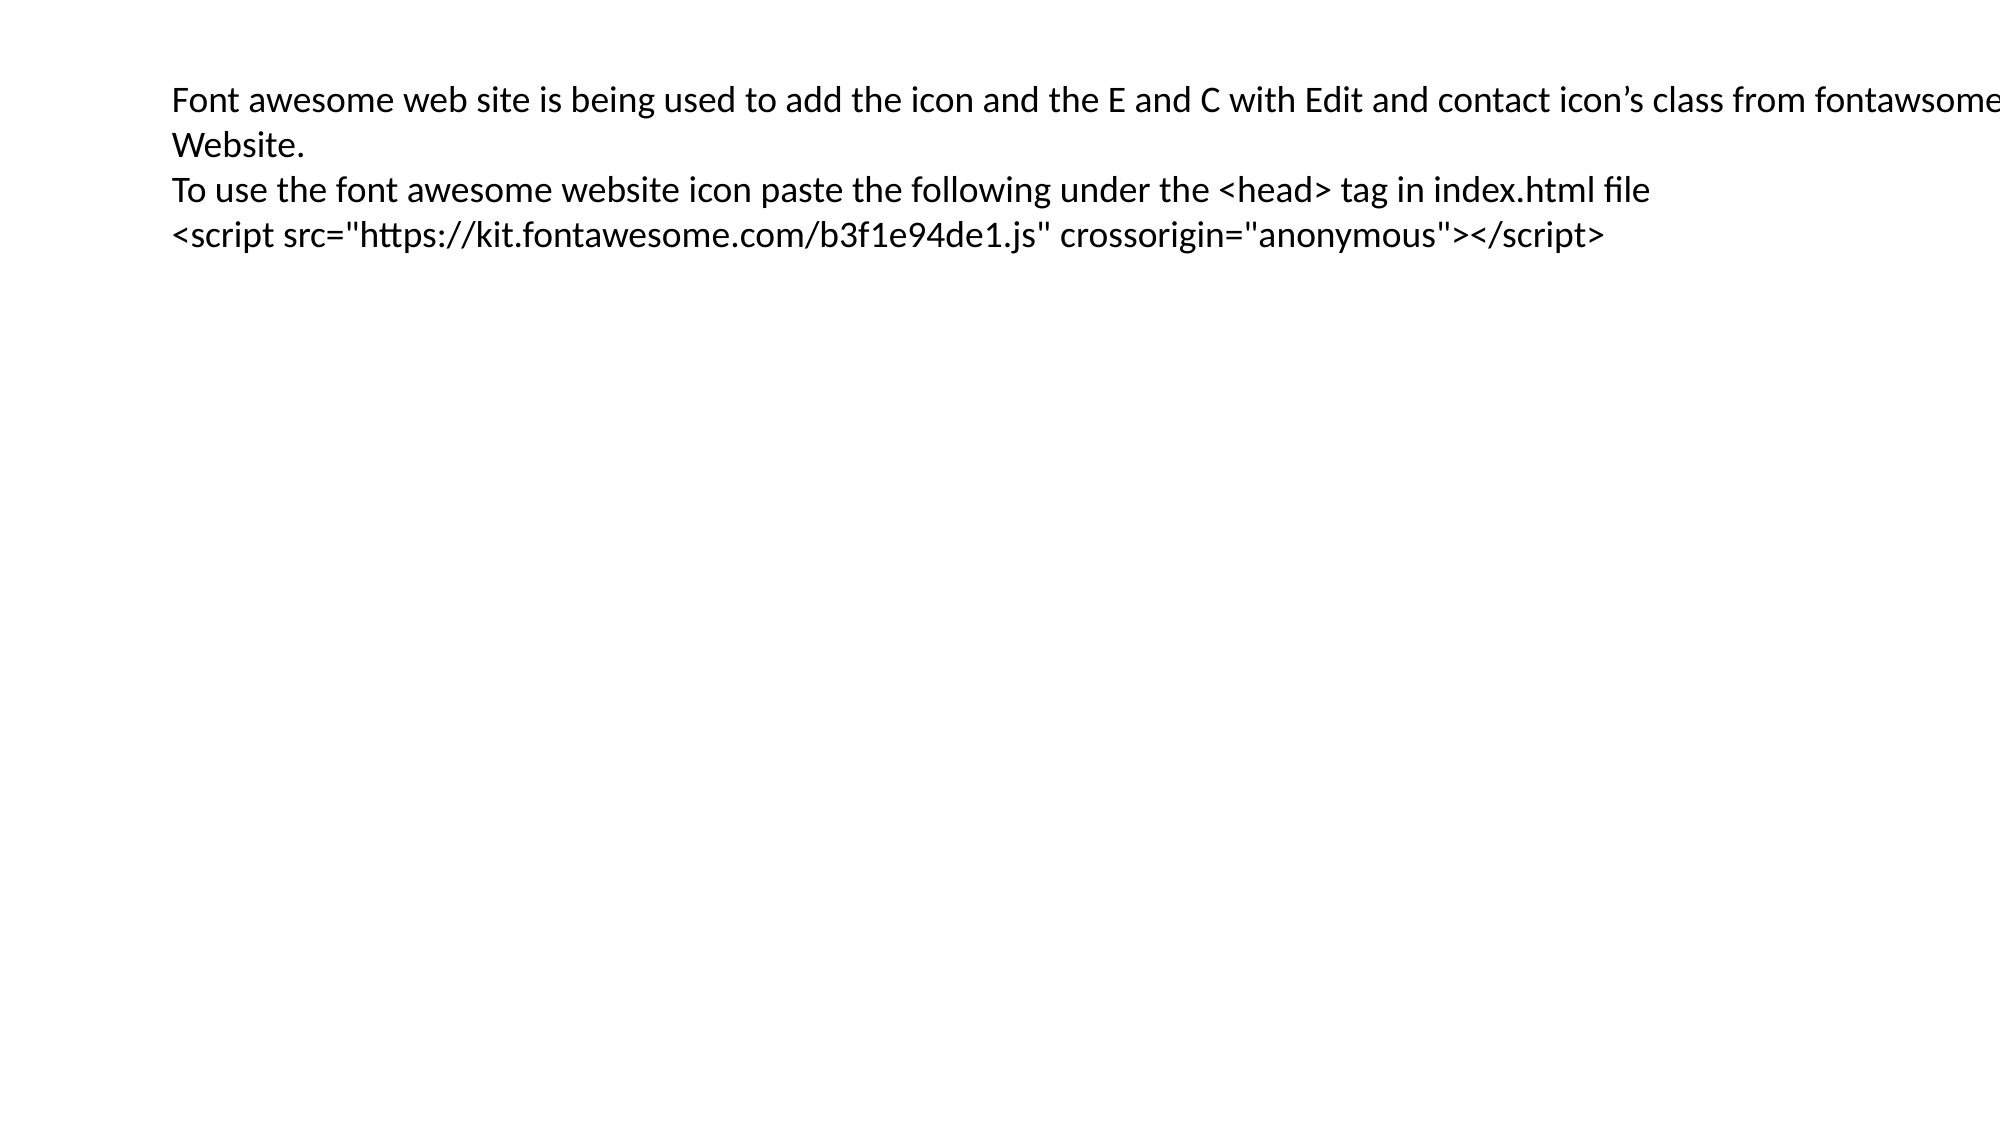

Font awesome web site is being used to add the icon and the E and C with Edit and contact icon’s class from fontawsome
Website.
To use the font awesome website icon paste the following under the <head> tag in index.html file
<script src="https://kit.fontawesome.com/b3f1e94de1.js" crossorigin="anonymous"></script>